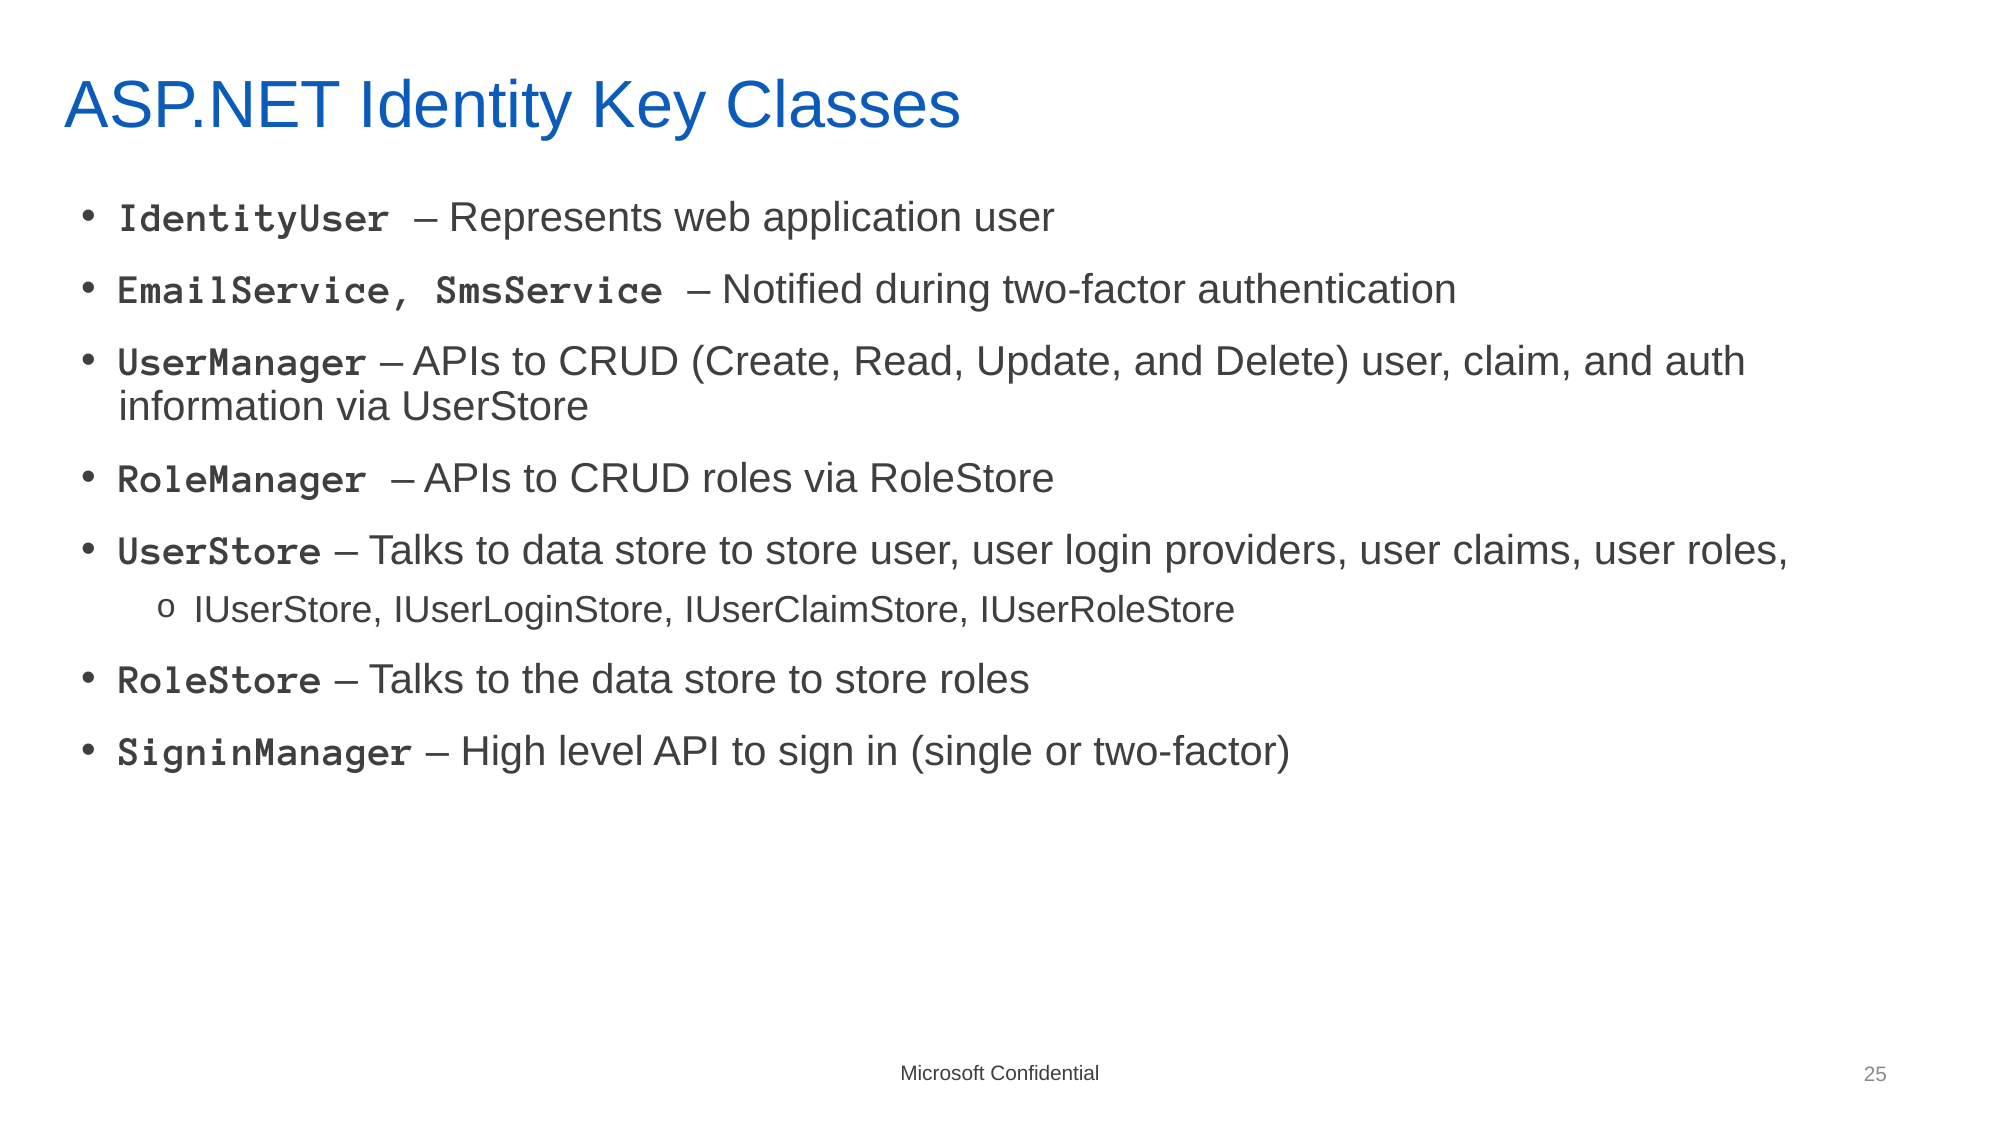

# ASP.NET Identity Key Classes
IdentityUser – Represents web application user
EmailService, SmsService – Notified during two-factor authentication
UserManager – APIs to CRUD (Create, Read, Update, and Delete) user, claim, and auth information via UserStore
RoleManager – APIs to CRUD roles via RoleStore
UserStore – Talks to data store to store user, user login providers, user claims, user roles,
IUserStore, IUserLoginStore, IUserClaimStore, IUserRoleStore
RoleStore – Talks to the data store to store roles
SigninManager – High level API to sign in (single or two-factor)
25